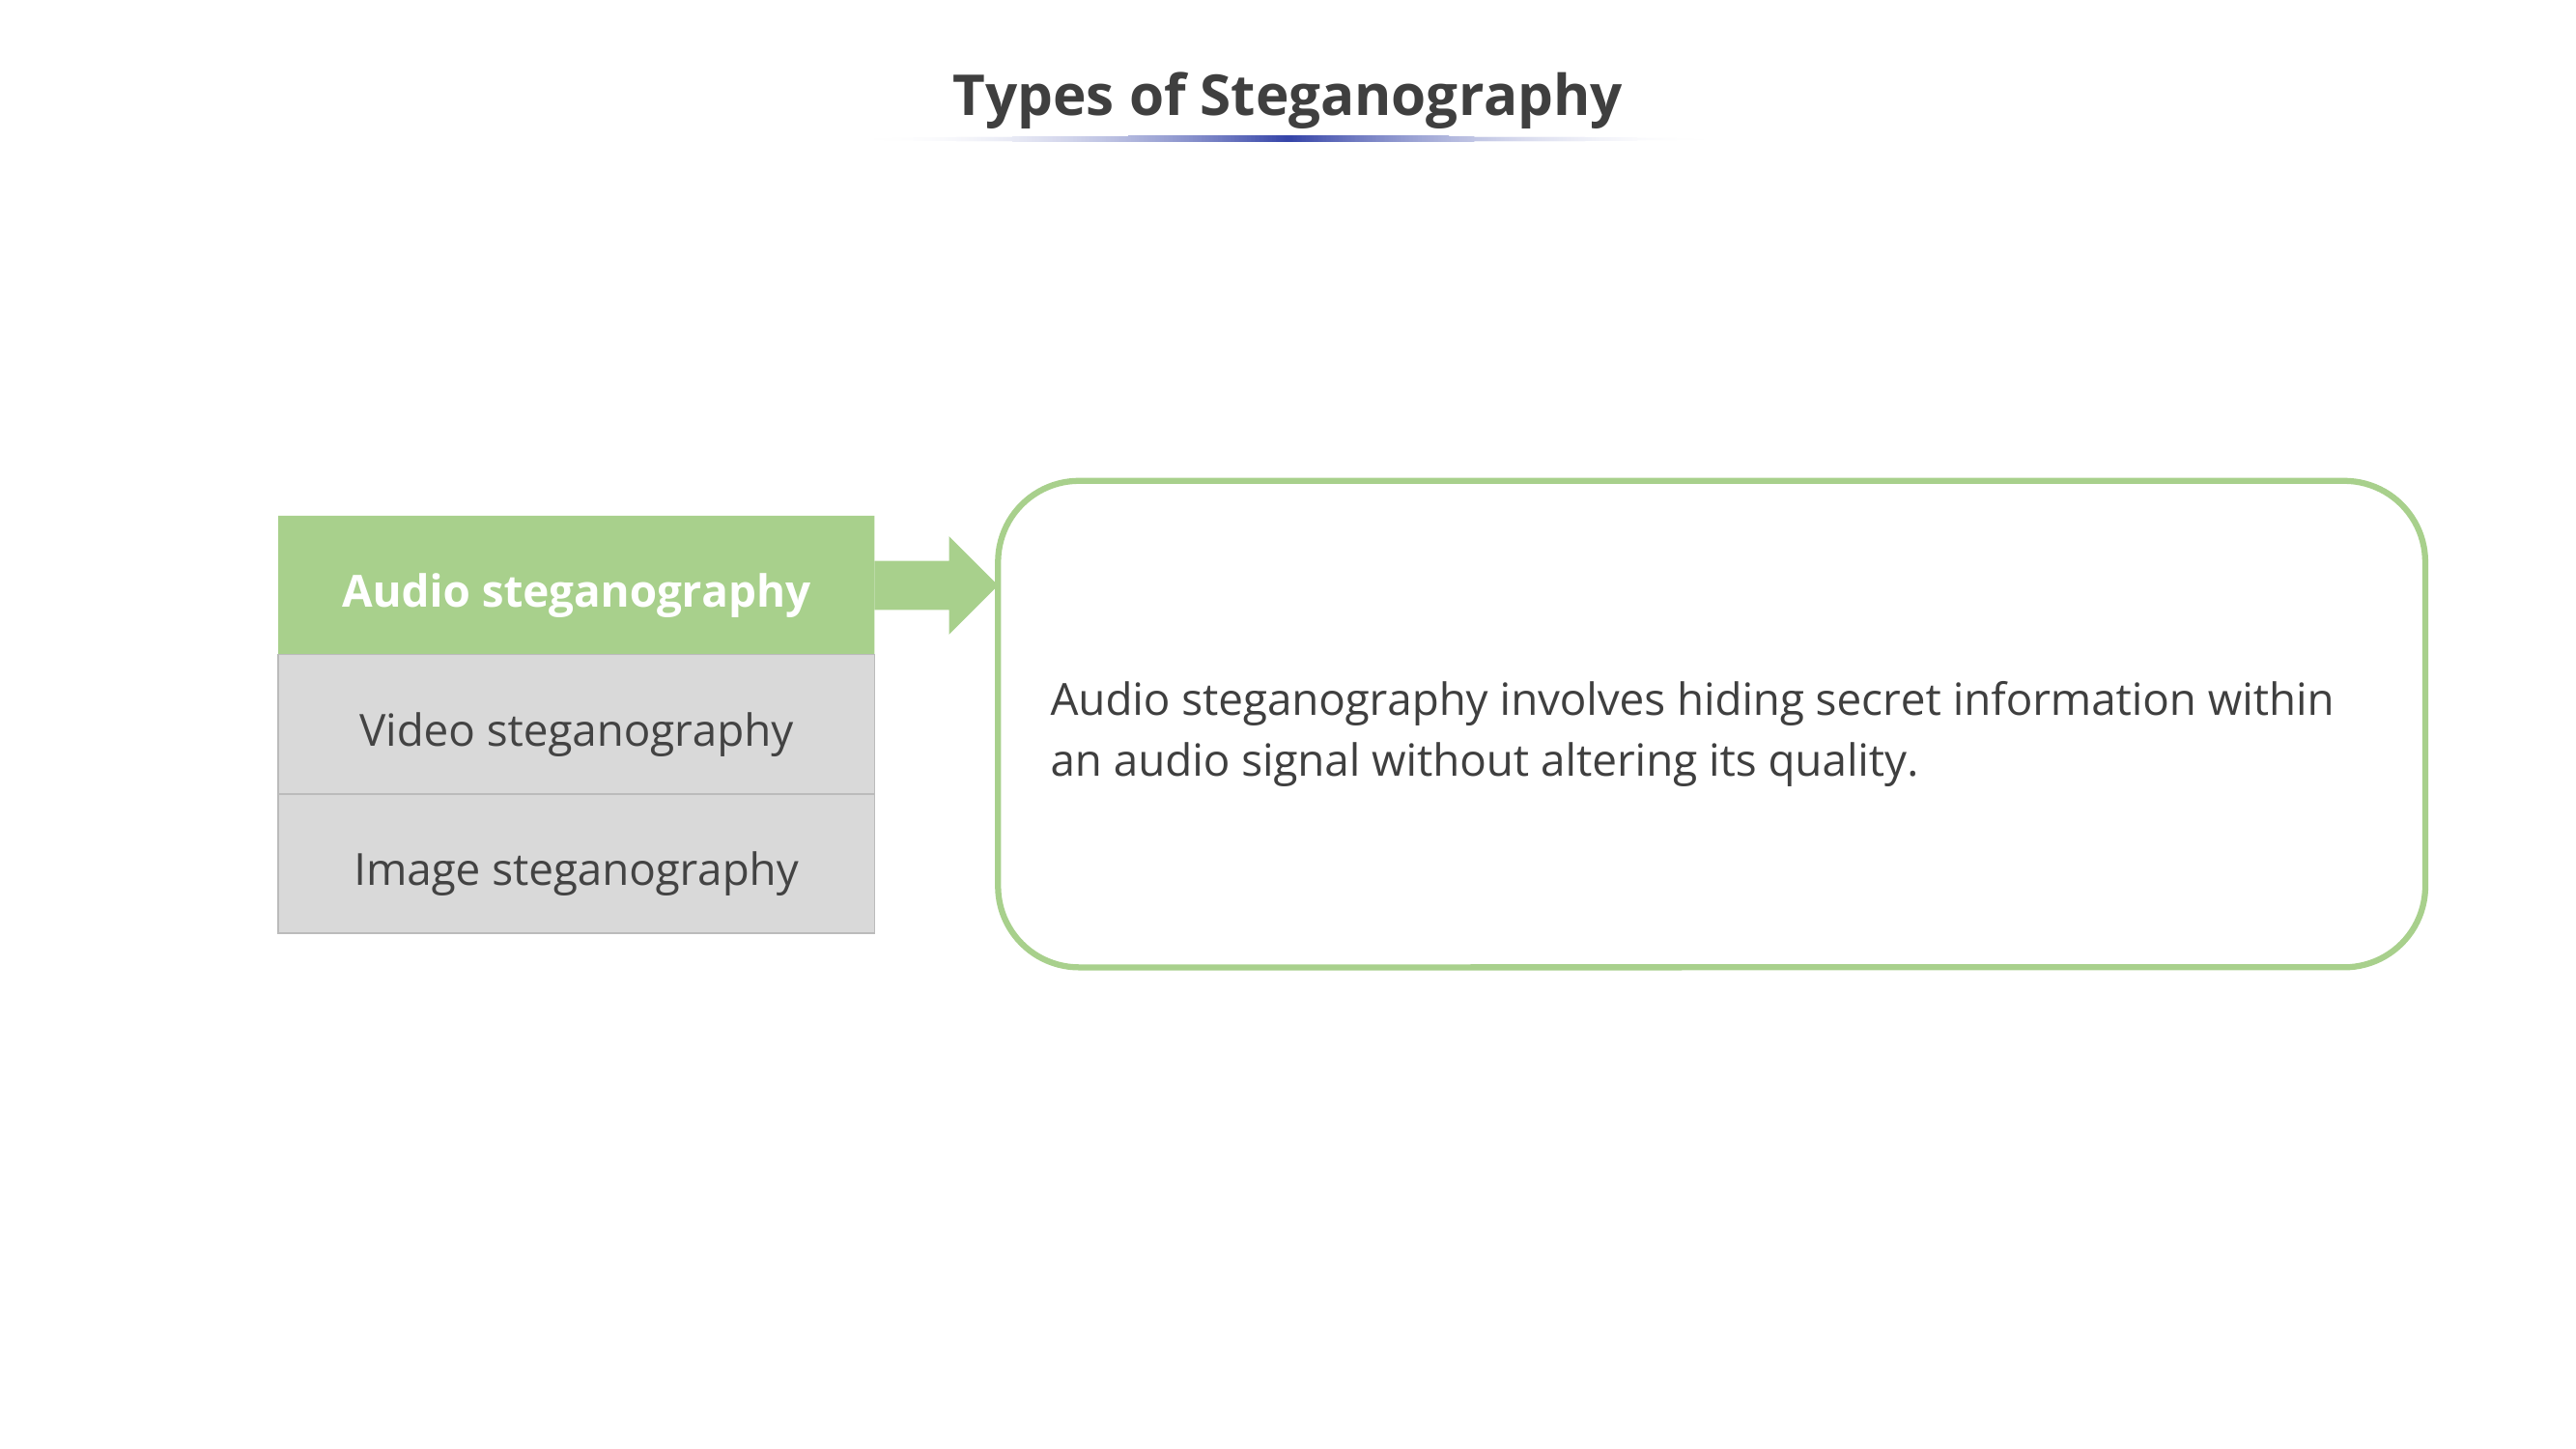

# Types of Steganography

Audio steganography involves hiding secret information within an audio signal without altering its quality.
Audio steganography

Video steganography
Image steganography